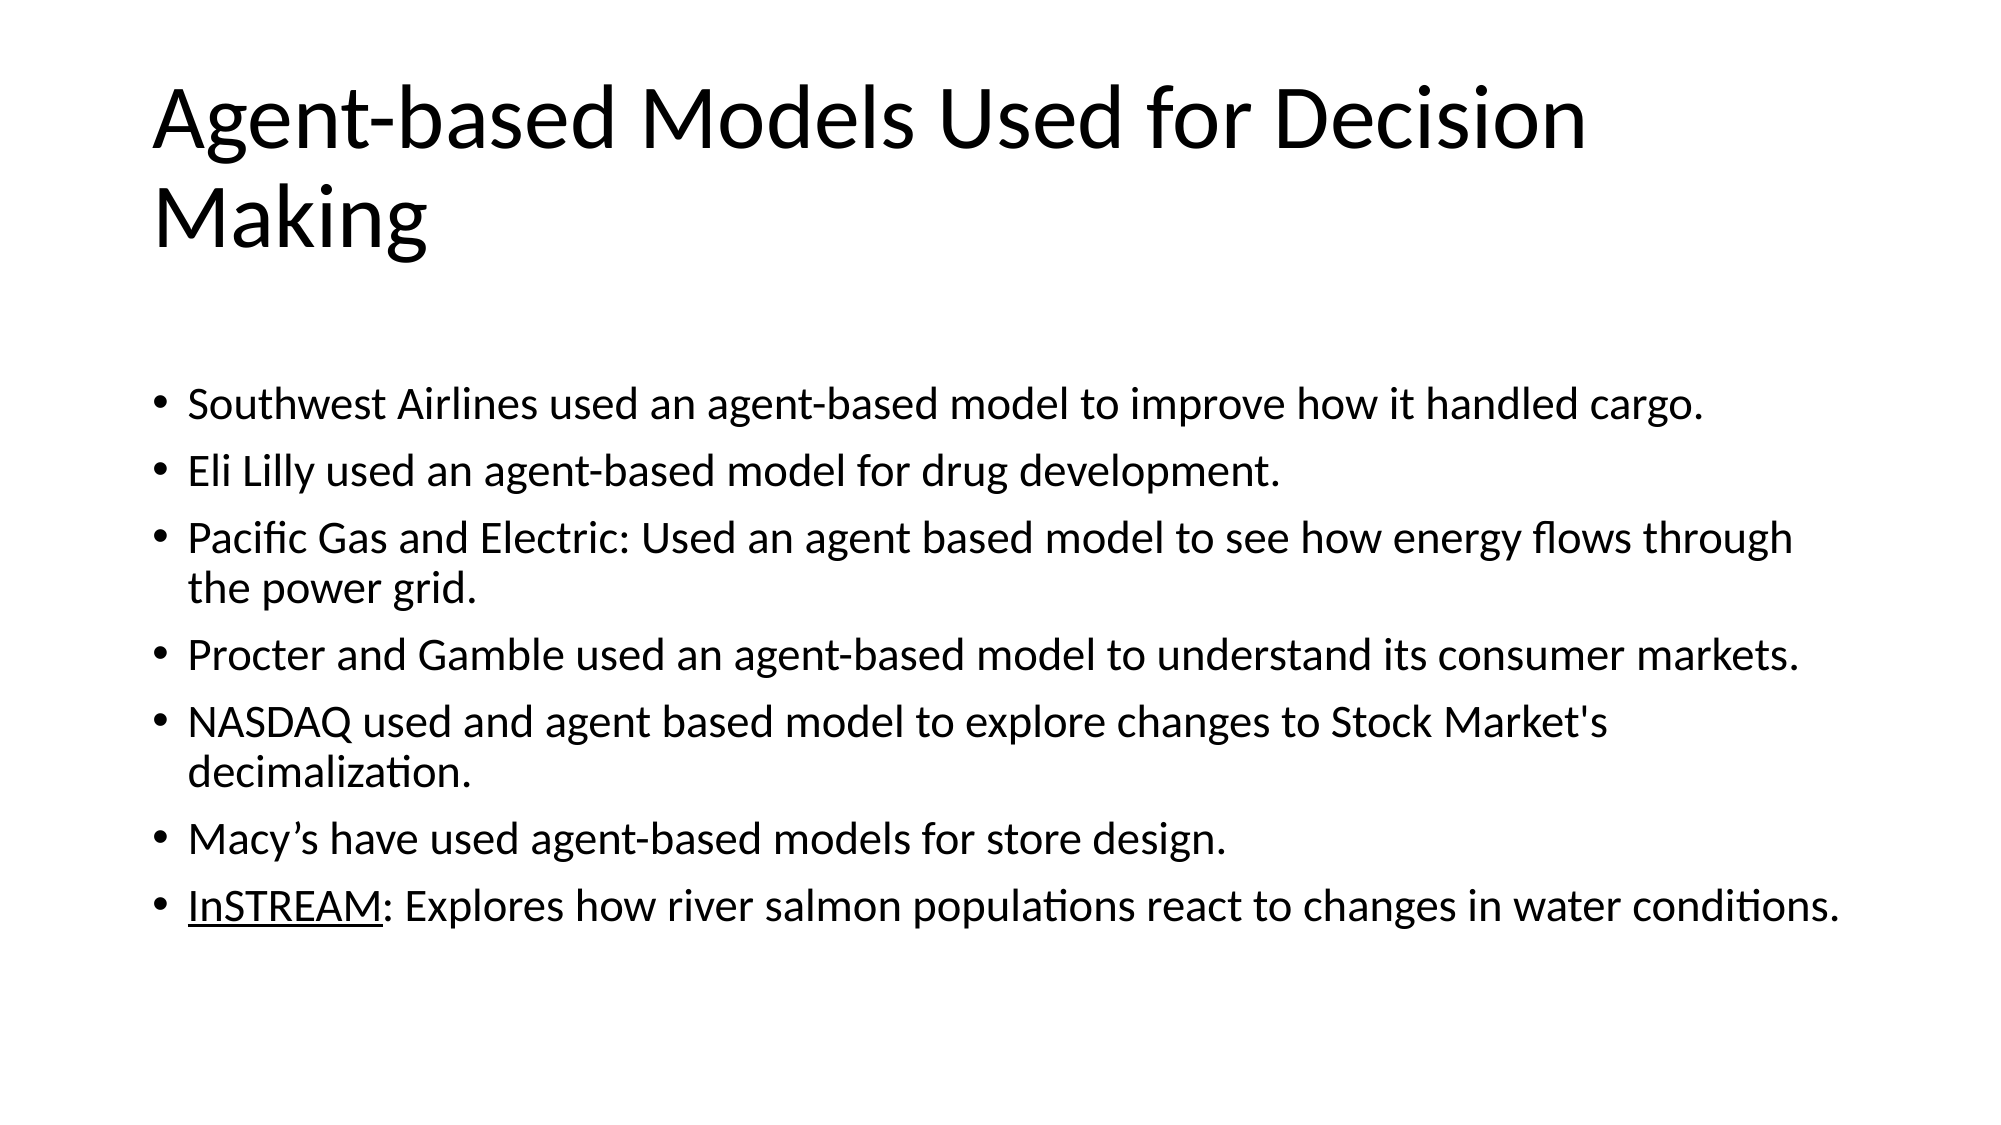

# Agent-based Models Used for Decision Making

Southwest Airlines used an agent-based model to improve how it handled cargo.
Eli Lilly used an agent-based model for drug development.
Pacific Gas and Electric: Used an agent based model to see how energy flows through the power grid.
Procter and Gamble used an agent-based model to understand its consumer markets.
NASDAQ used and agent based model to explore changes to Stock Market's decimalization.
Macy’s have used agent-based models for store design.
InSTREAM: Explores how river salmon populations react to changes in water conditions.